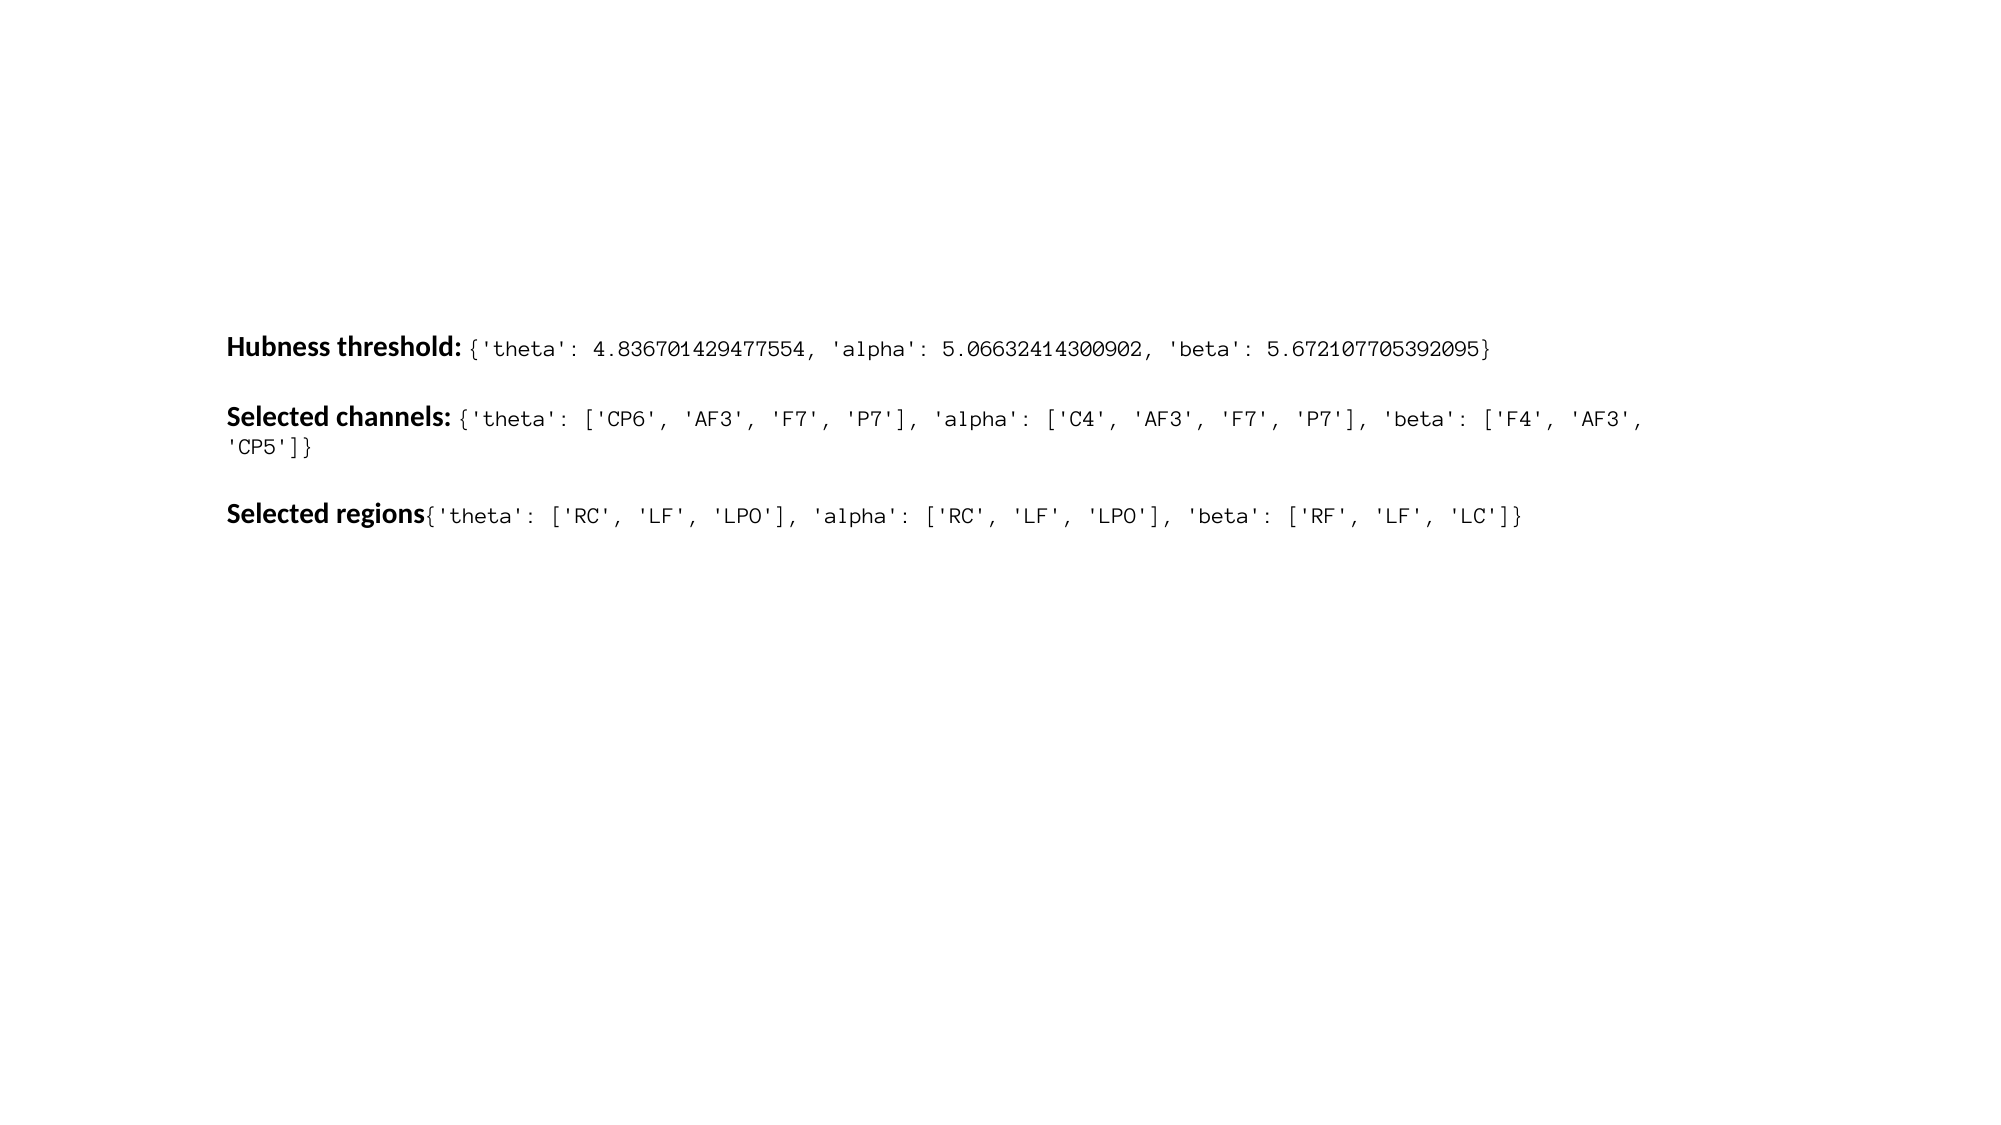

Hubness threshold: {'theta': 4.836701429477554, 'alpha': 5.06632414300902, 'beta': 5.672107705392095}

Selected channels: {'theta': ['CP6', 'AF3', 'F7', 'P7'], 'alpha': ['C4', 'AF3', 'F7', 'P7'], 'beta': ['F4', 'AF3', 'CP5']}

Selected regions{'theta': ['RC', 'LF', 'LPO'], 'alpha': ['RC', 'LF', 'LPO'], 'beta': ['RF', 'LF', 'LC']}